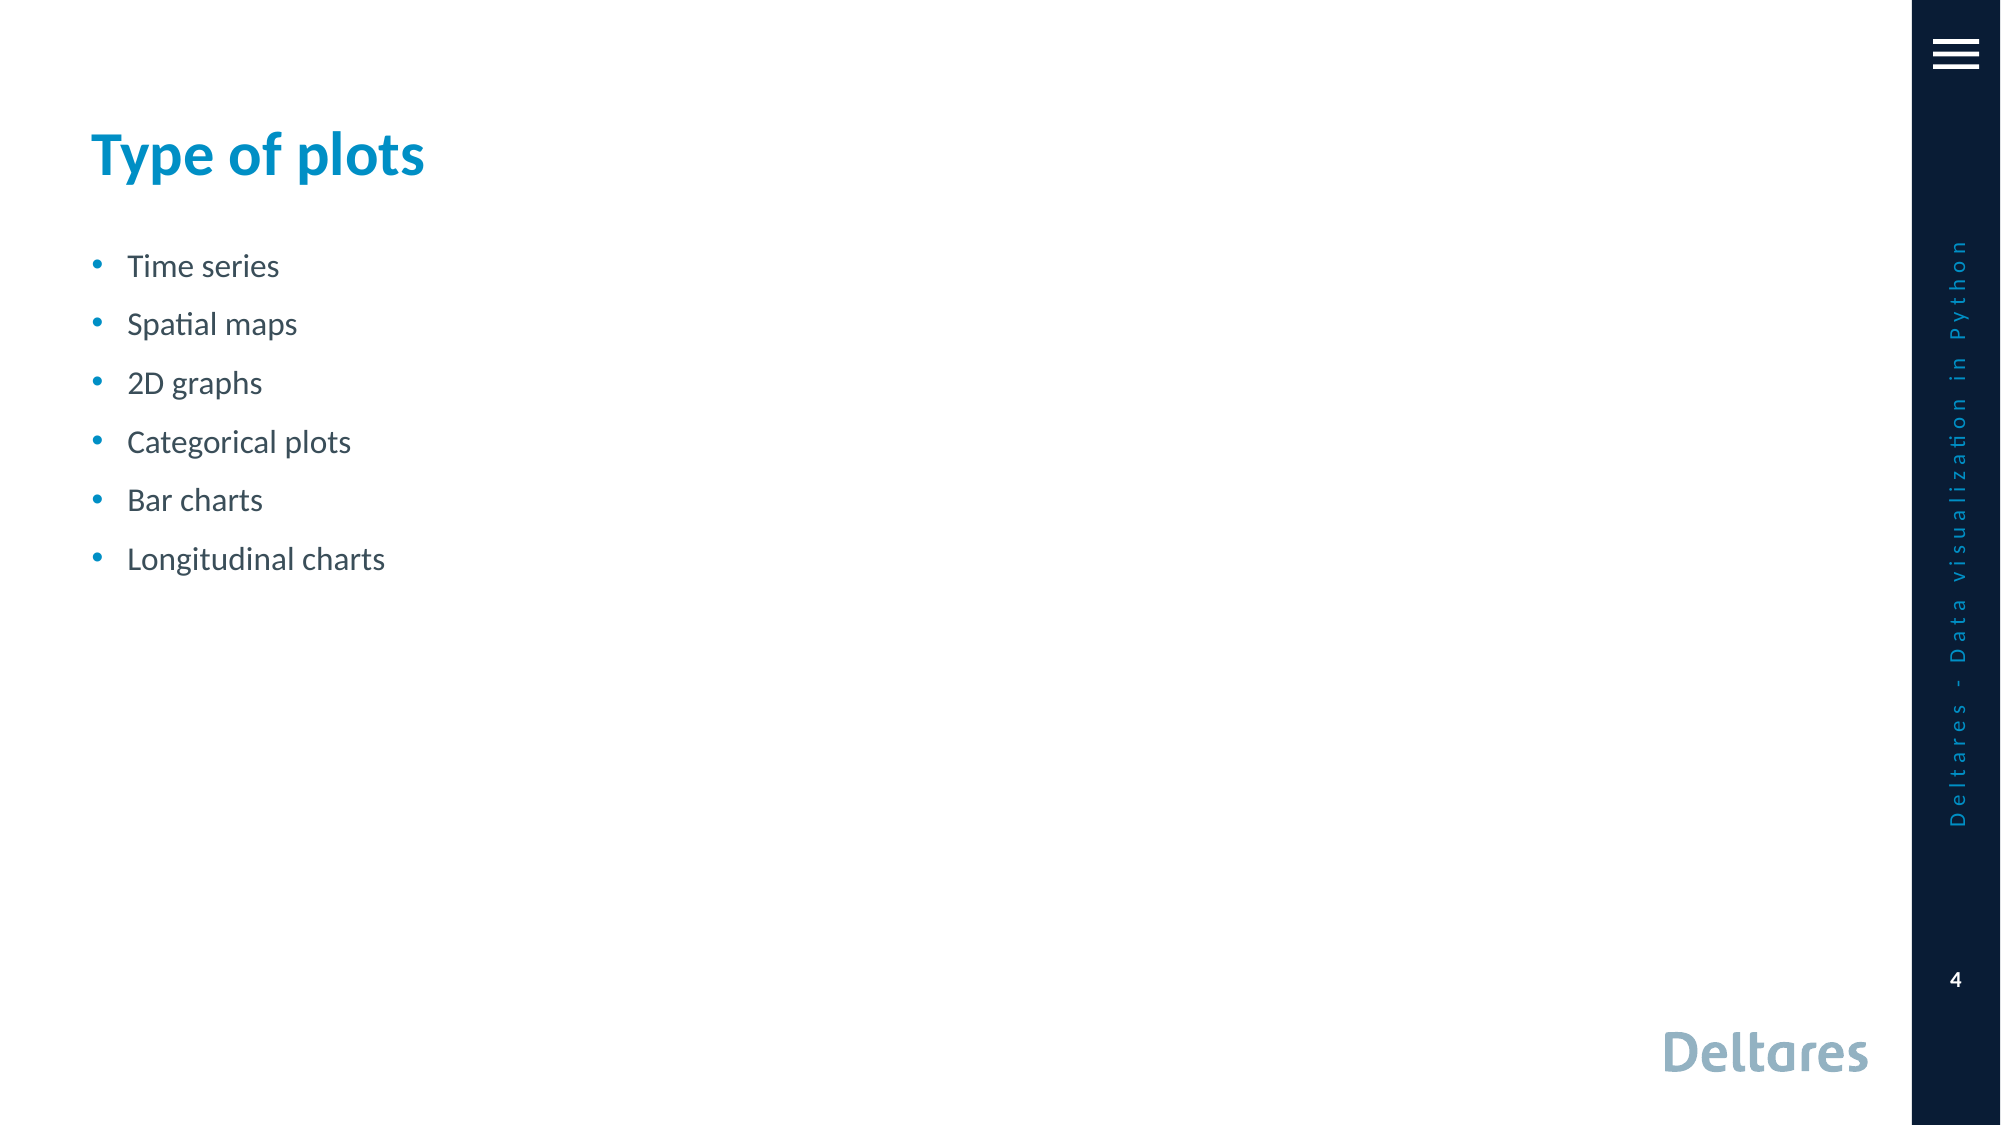

# Type of plots

Time series
Spatial maps
2D graphs
Categorical plots
Bar charts
Longitudinal charts

Deltares - Data visualization in Python
4